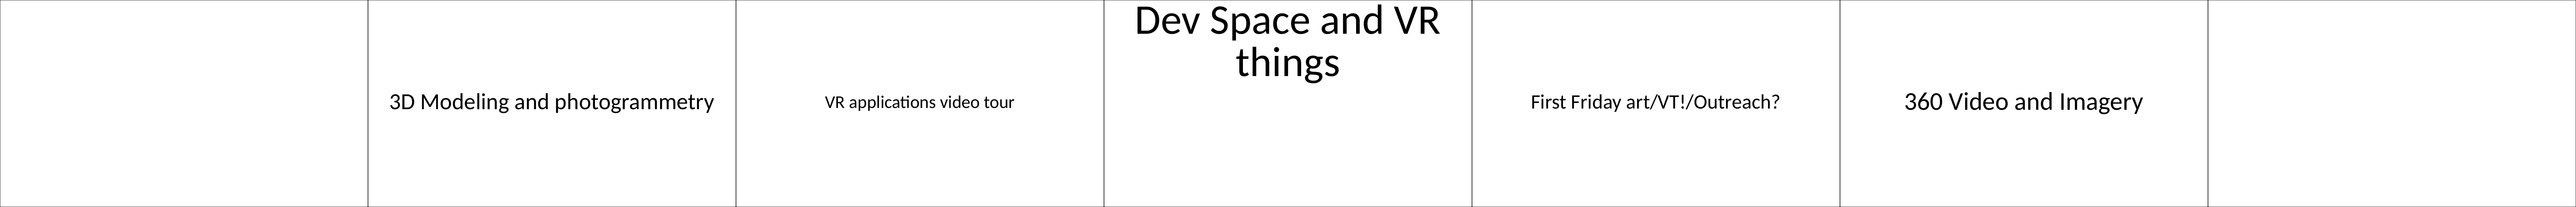

|  | 3D Modeling and photogrammetry | VR applications video tour | Dev Space and VR things | First Friday art/VT!/Outreach? | 360 Video and Imagery |  |
| --- | --- | --- | --- | --- | --- | --- |